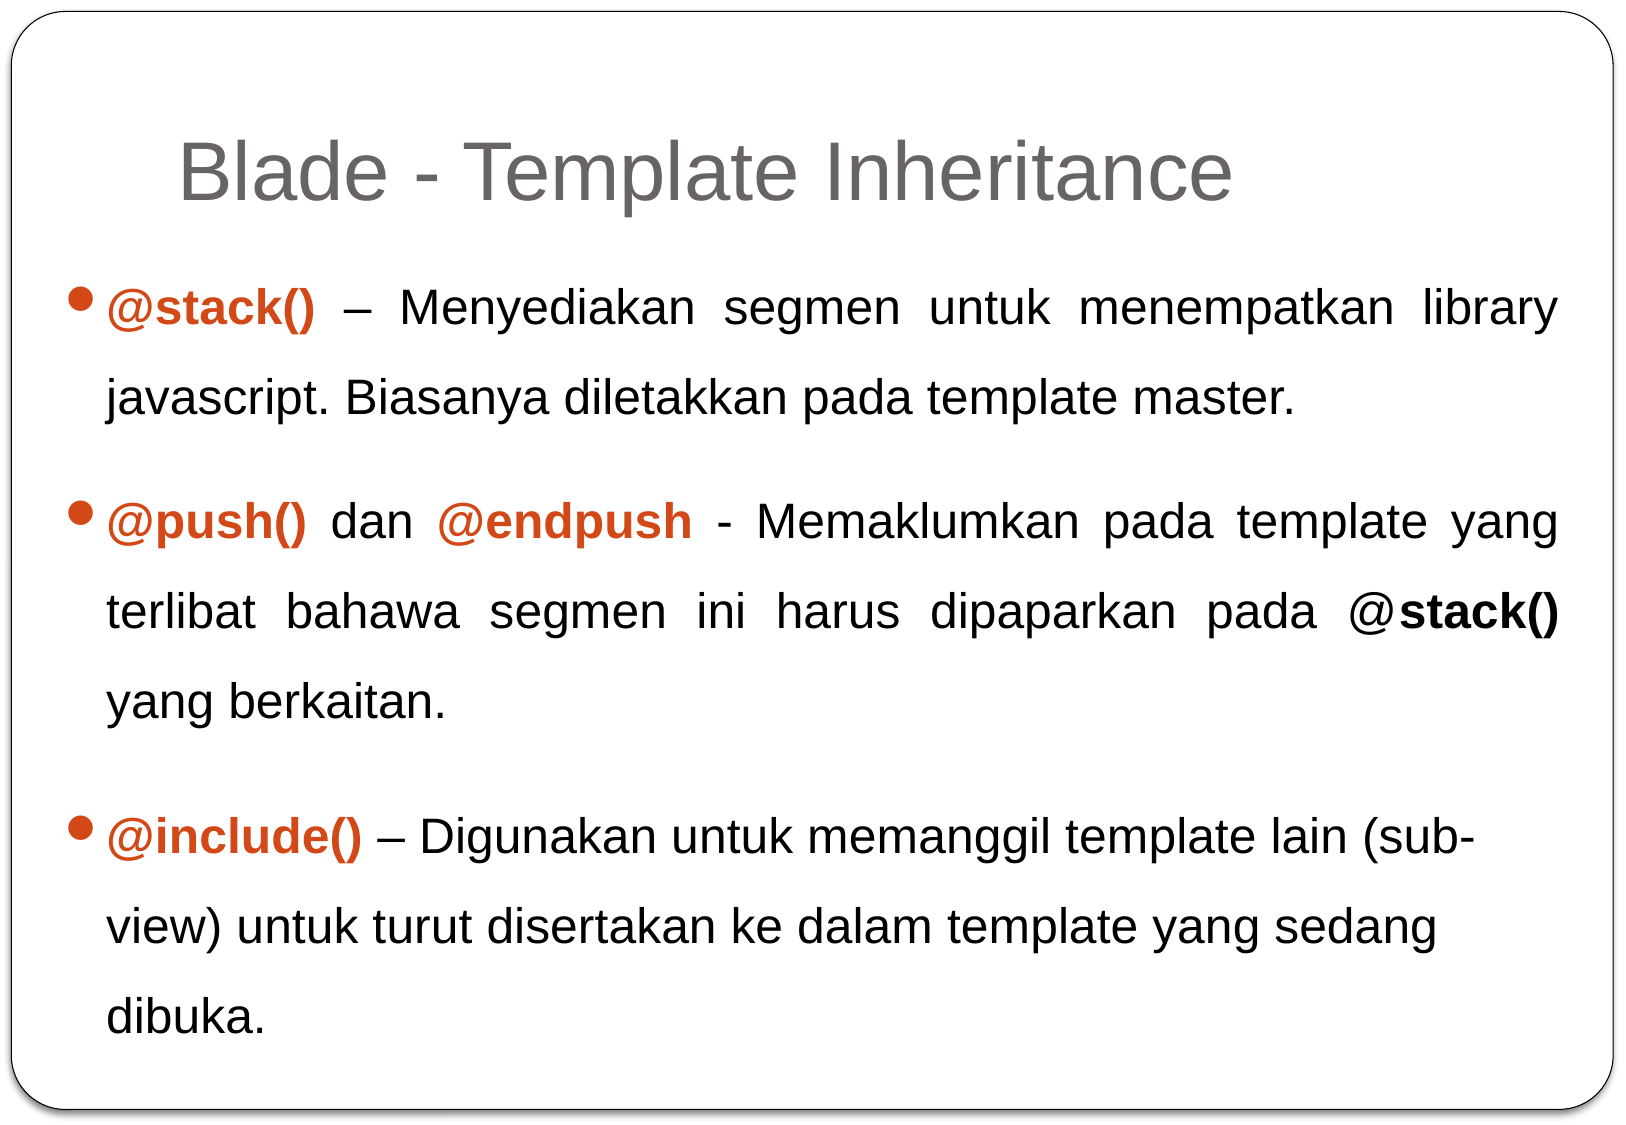

# Blade - Template Inheritance
@stack() – Menyediakan segmen untuk menempatkan library javascript. Biasanya diletakkan pada template master.
@push() dan @endpush - Memaklumkan pada template yang terlibat bahawa segmen ini harus dipaparkan pada @stack() yang berkaitan.
@include() – Digunakan untuk memanggil template lain (sub-view) untuk turut disertakan ke dalam template yang sedang dibuka.